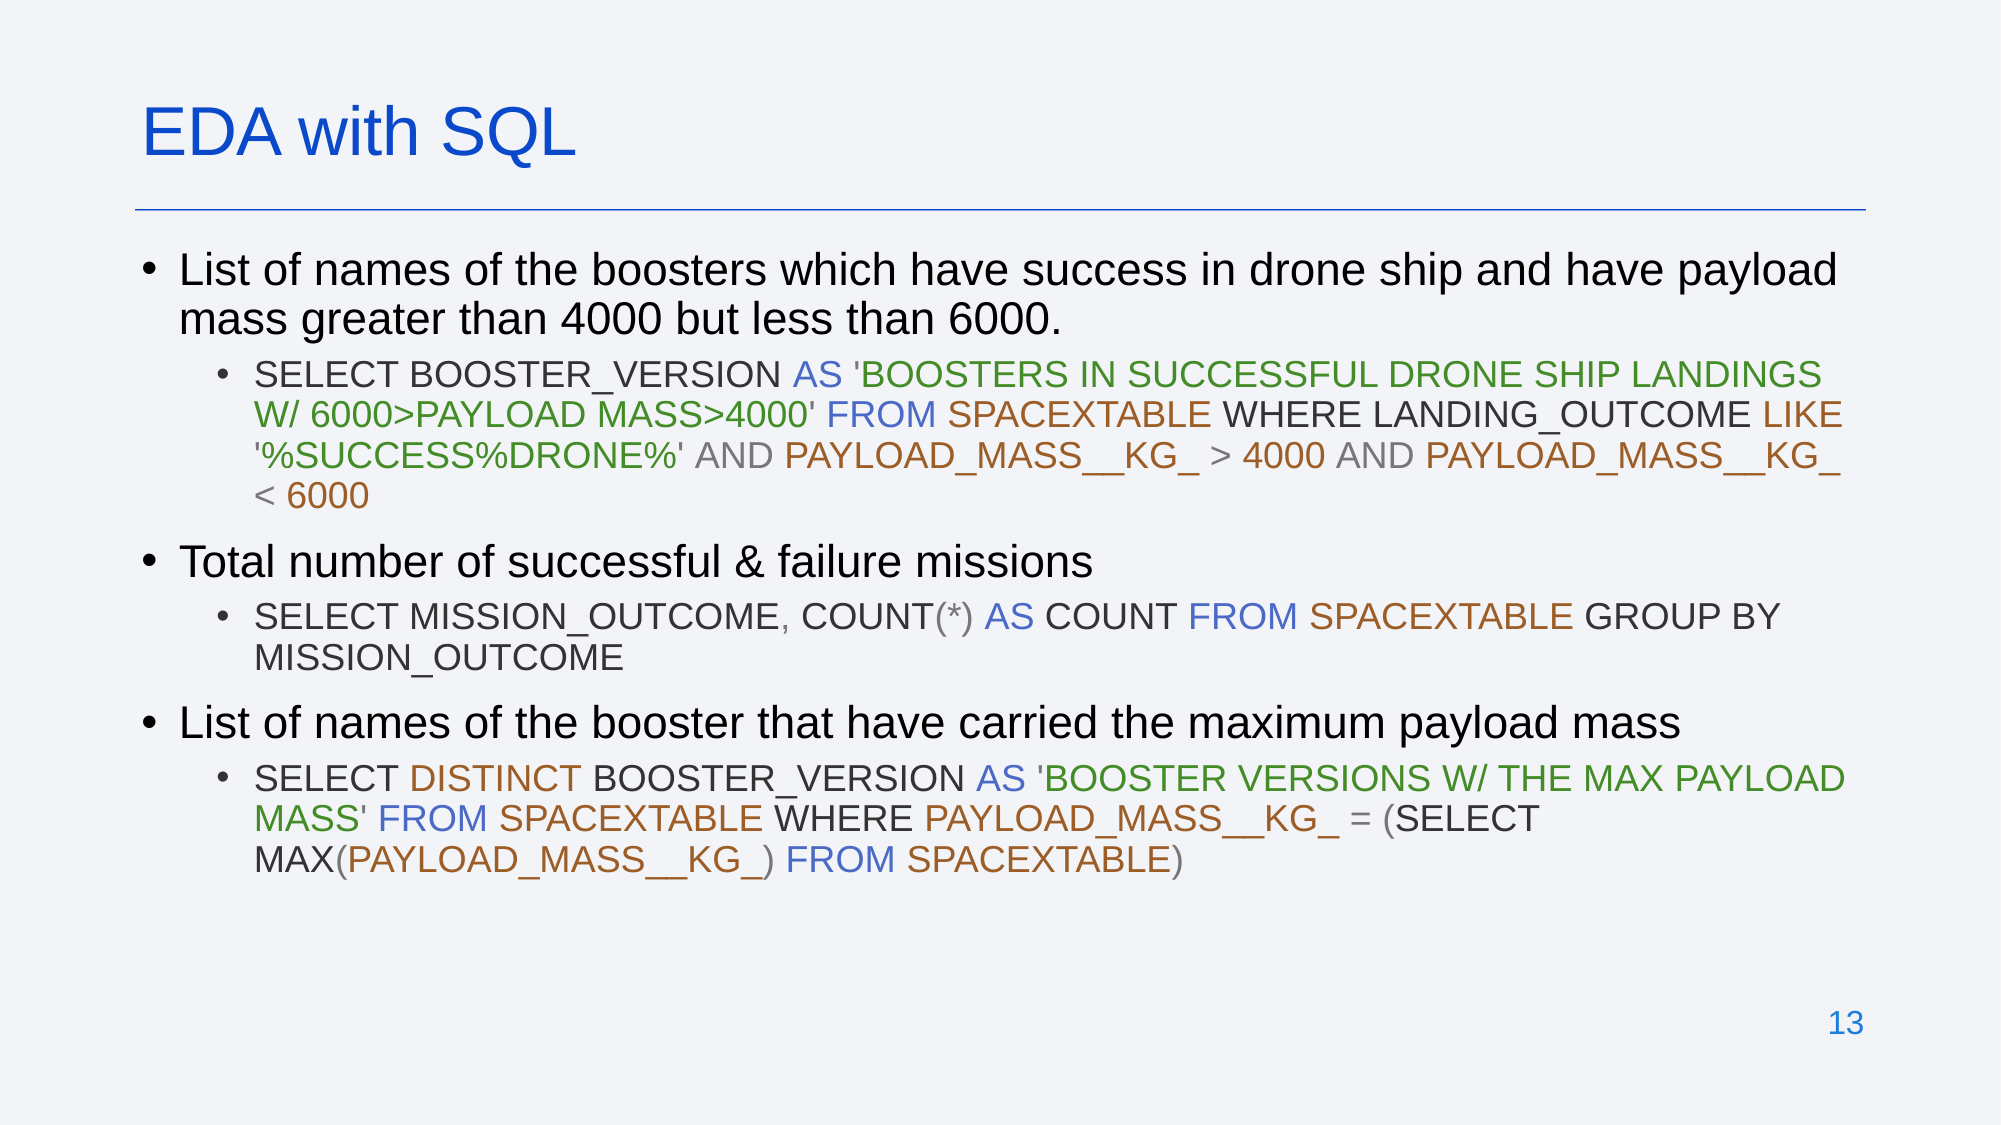

EDA with SQL
List of names of the boosters which have success in drone ship and have payload mass greater than 4000 but less than 6000.
SELECT BOOSTER_VERSION AS 'BOOSTERS IN SUCCESSFUL DRONE SHIP LANDINGS W/ 6000>PAYLOAD MASS>4000' FROM SPACEXTABLE WHERE LANDING_OUTCOME LIKE '%SUCCESS%DRONE%' AND PAYLOAD_MASS__KG_ > 4000 AND PAYLOAD_MASS__KG_ < 6000
Total number of successful & failure missions
SELECT MISSION_OUTCOME, COUNT(*) AS COUNT FROM SPACEXTABLE GROUP BY MISSION_OUTCOME
List of names of the booster that have carried the maximum payload mass
SELECT DISTINCT BOOSTER_VERSION AS 'BOOSTER VERSIONS W/ THE MAX PAYLOAD MASS' FROM SPACEXTABLE WHERE PAYLOAD_MASS__KG_ = (SELECT MAX(PAYLOAD_MASS__KG_) FROM SPACEXTABLE)

13